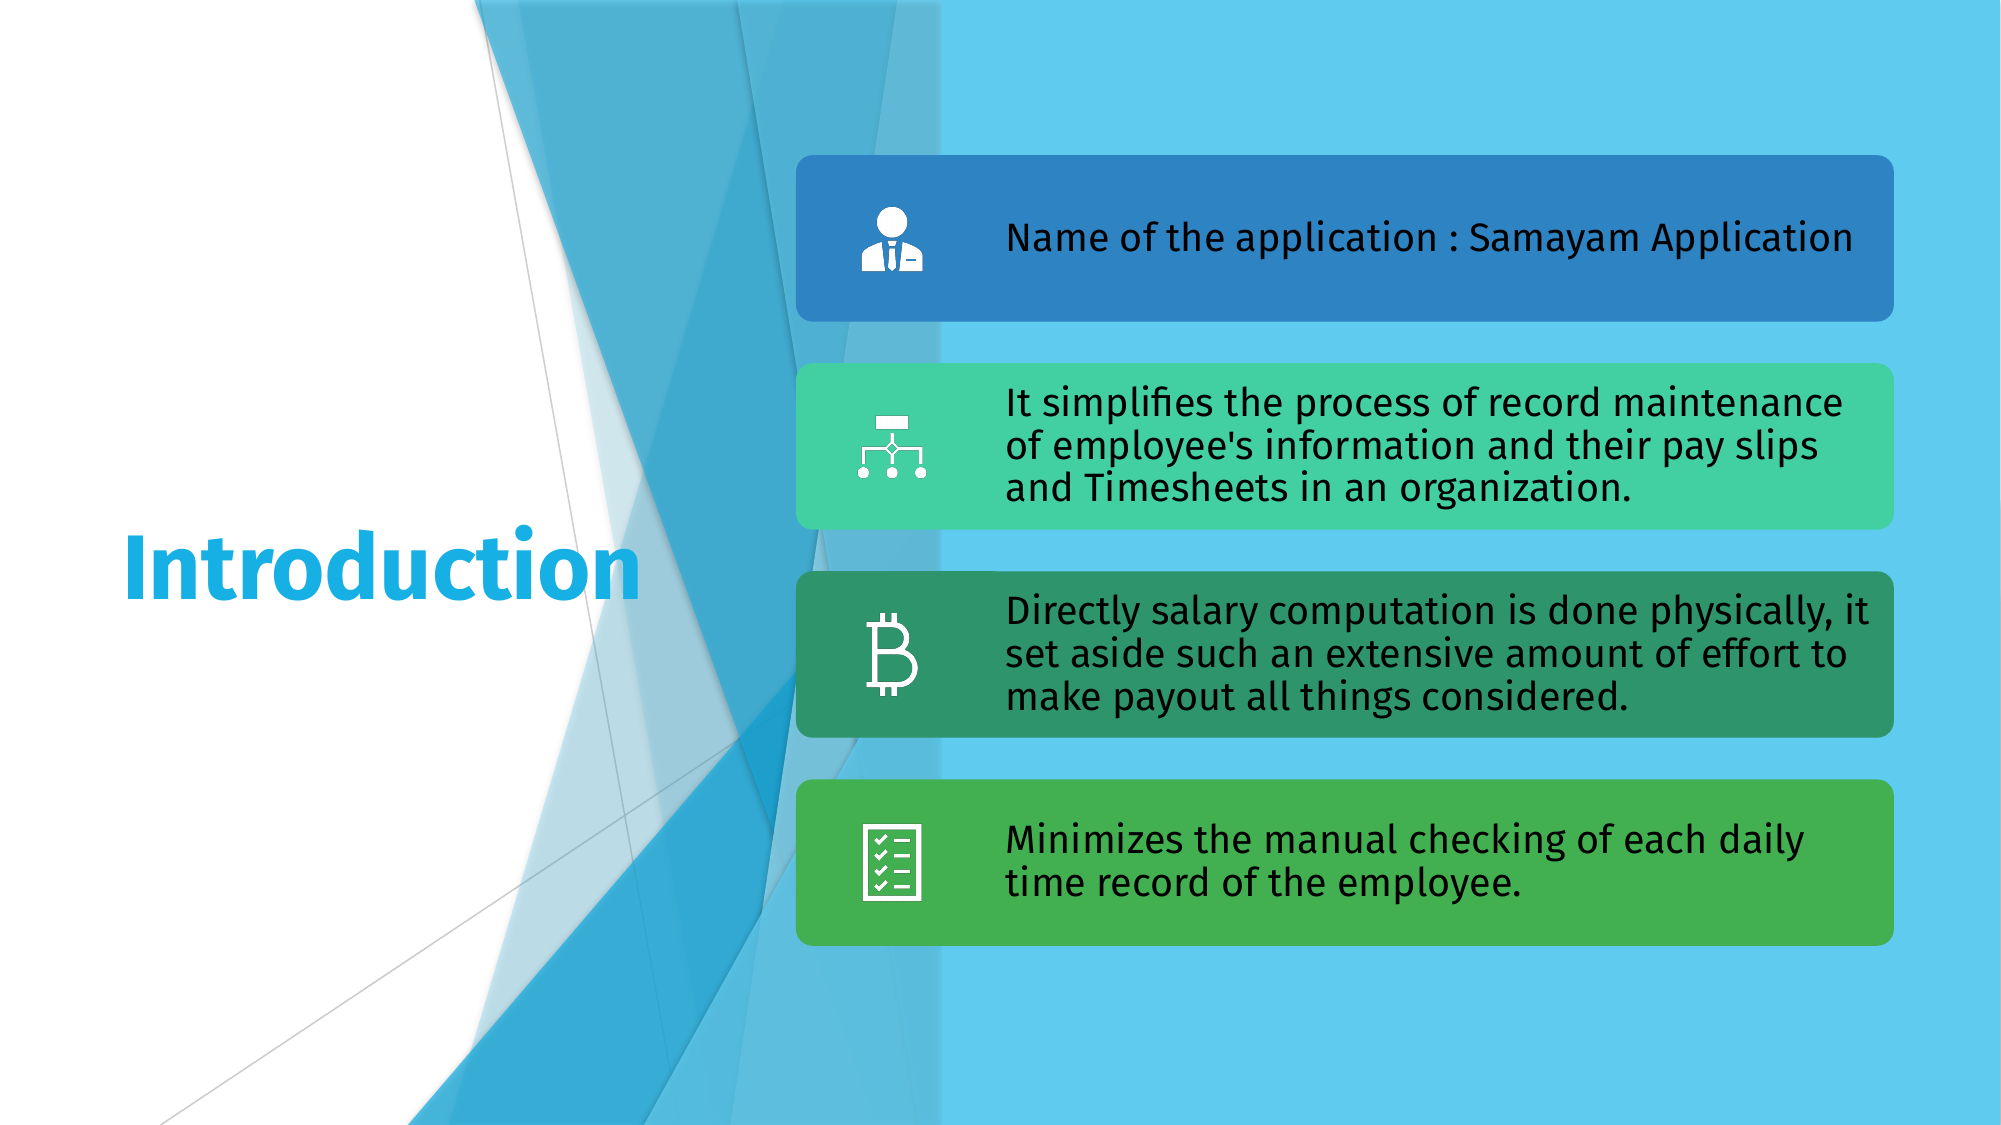

Name of the application : Samayam Application
It simplifies the process of record maintenance of employee's information and their pay slips and Timesheets in an organization.
Directly salary computation is done physically, it set aside such an extensive amount of effort to make payout all things considered.
Minimizes the manual checking of each daily time record of the employee.
# Introduction